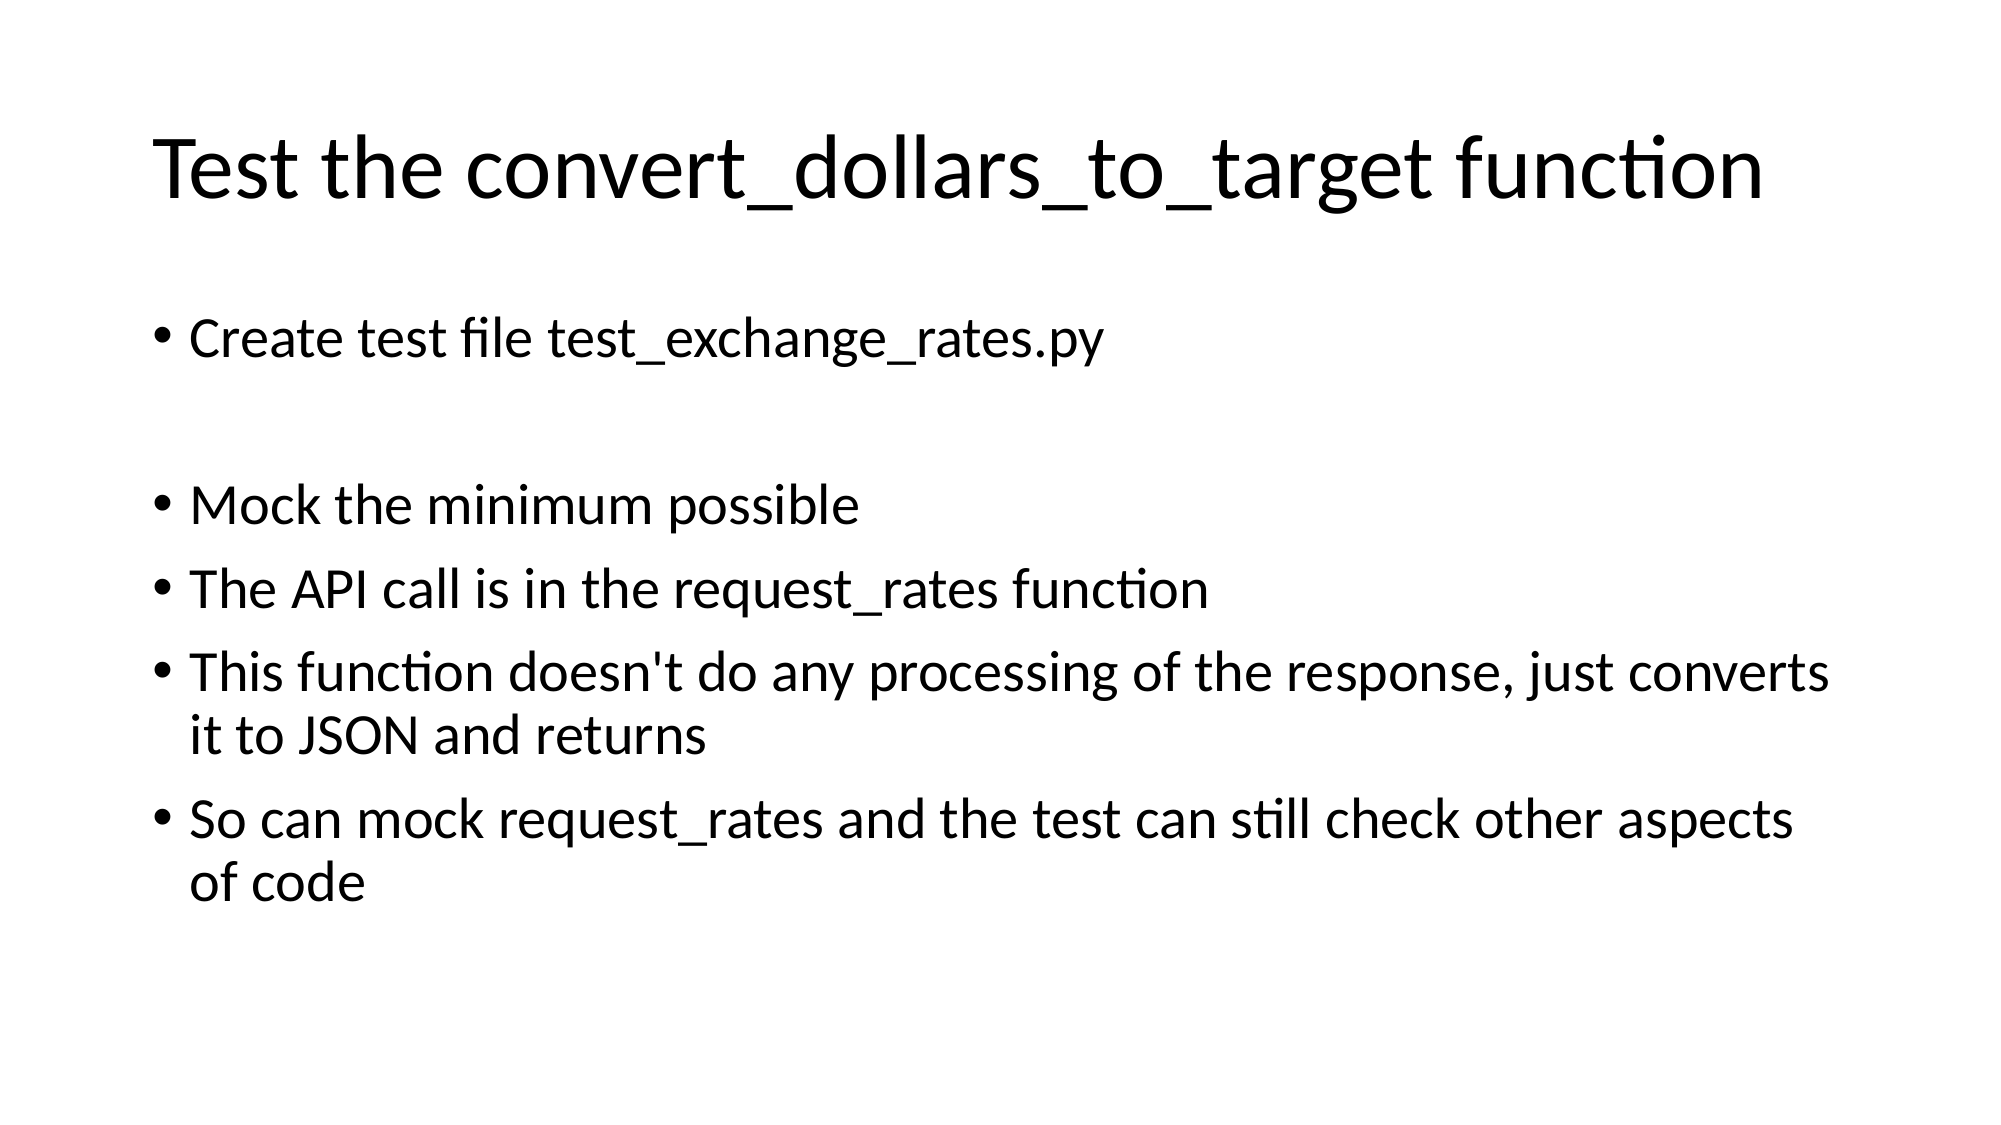

# Test the convert_dollars_to_target function
Create test file test_exchange_rates.py

Mock the minimum possible
The API call is in the request_rates function
This function doesn't do any processing of the response, just converts it to JSON and returns
So can mock request_rates and the test can still check other aspects of code